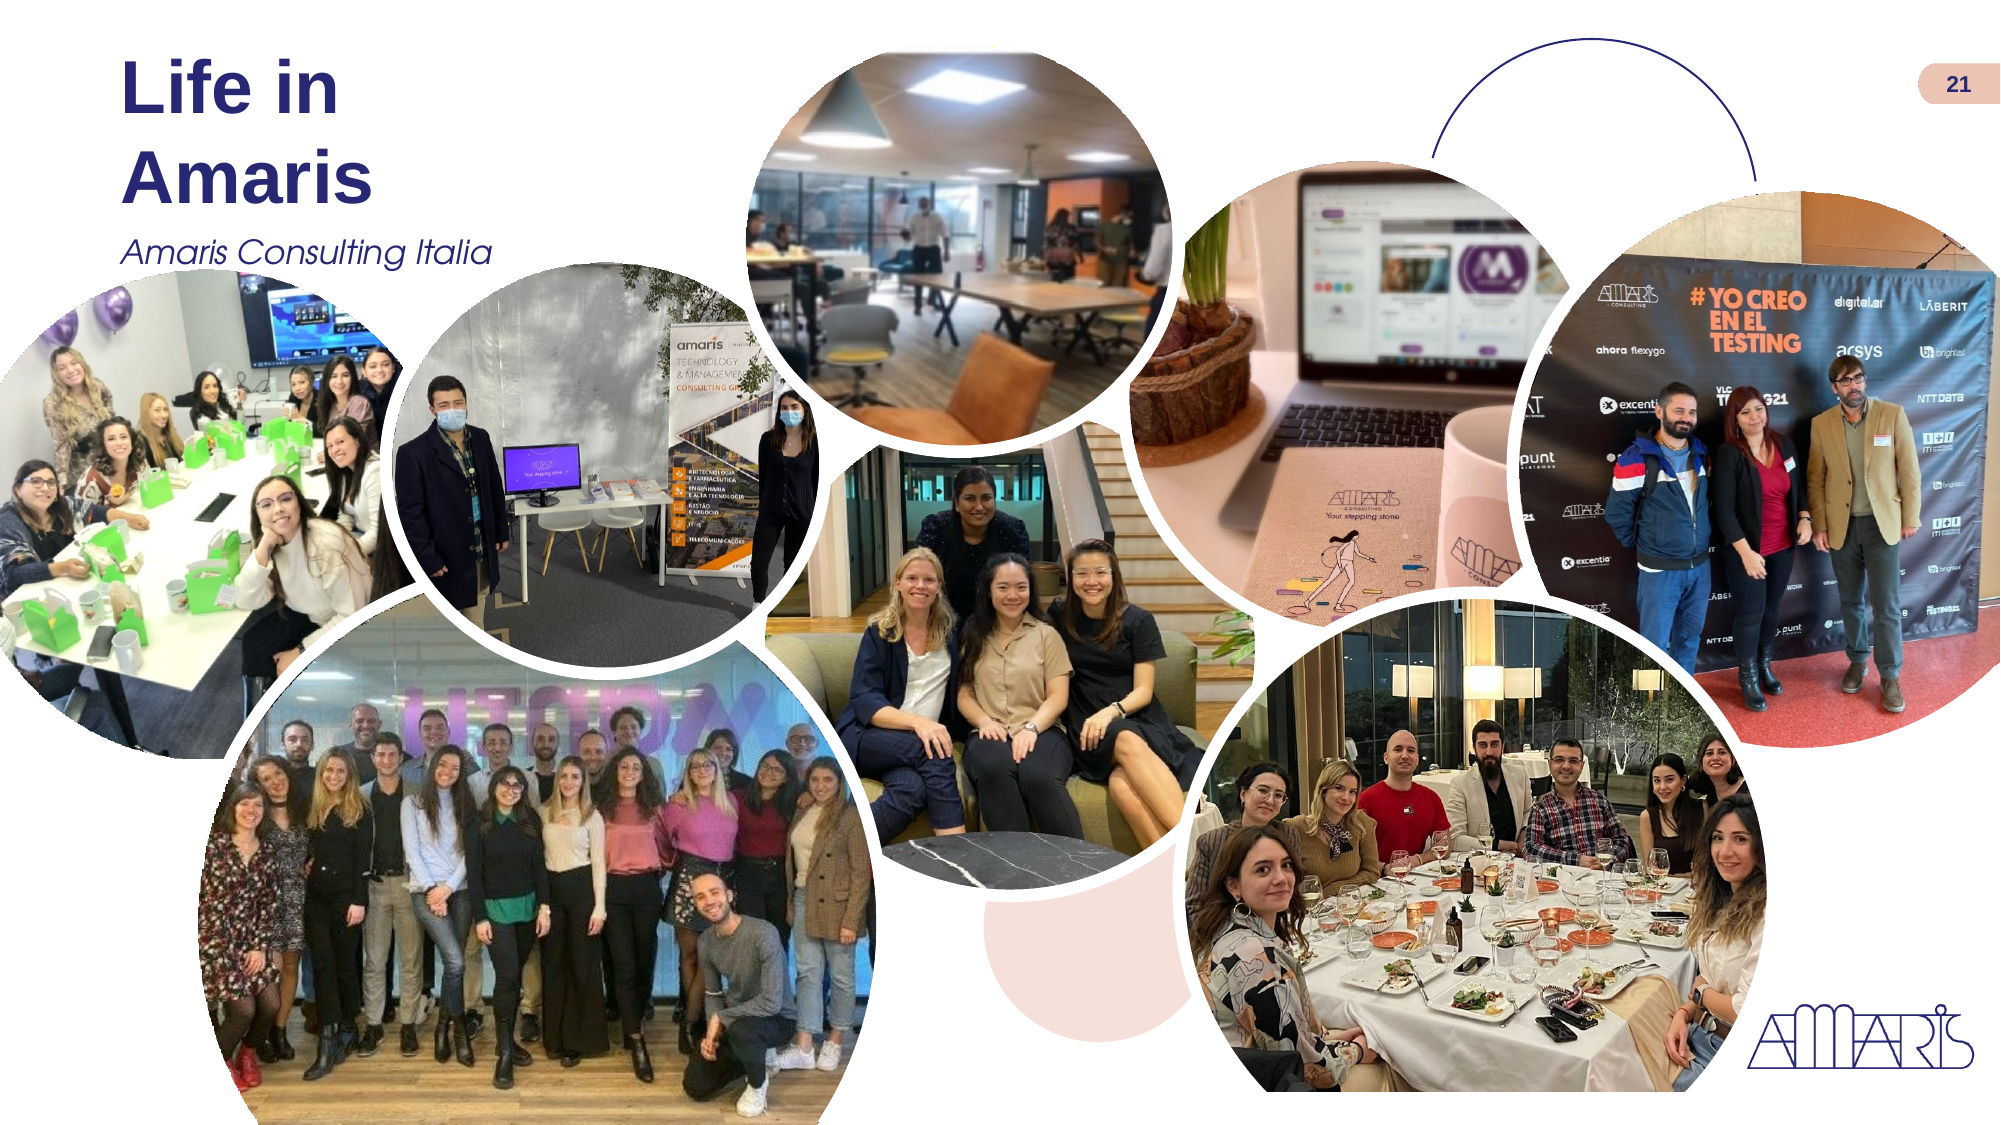

# Life in Amaris
Amaris Consulting Italia
21